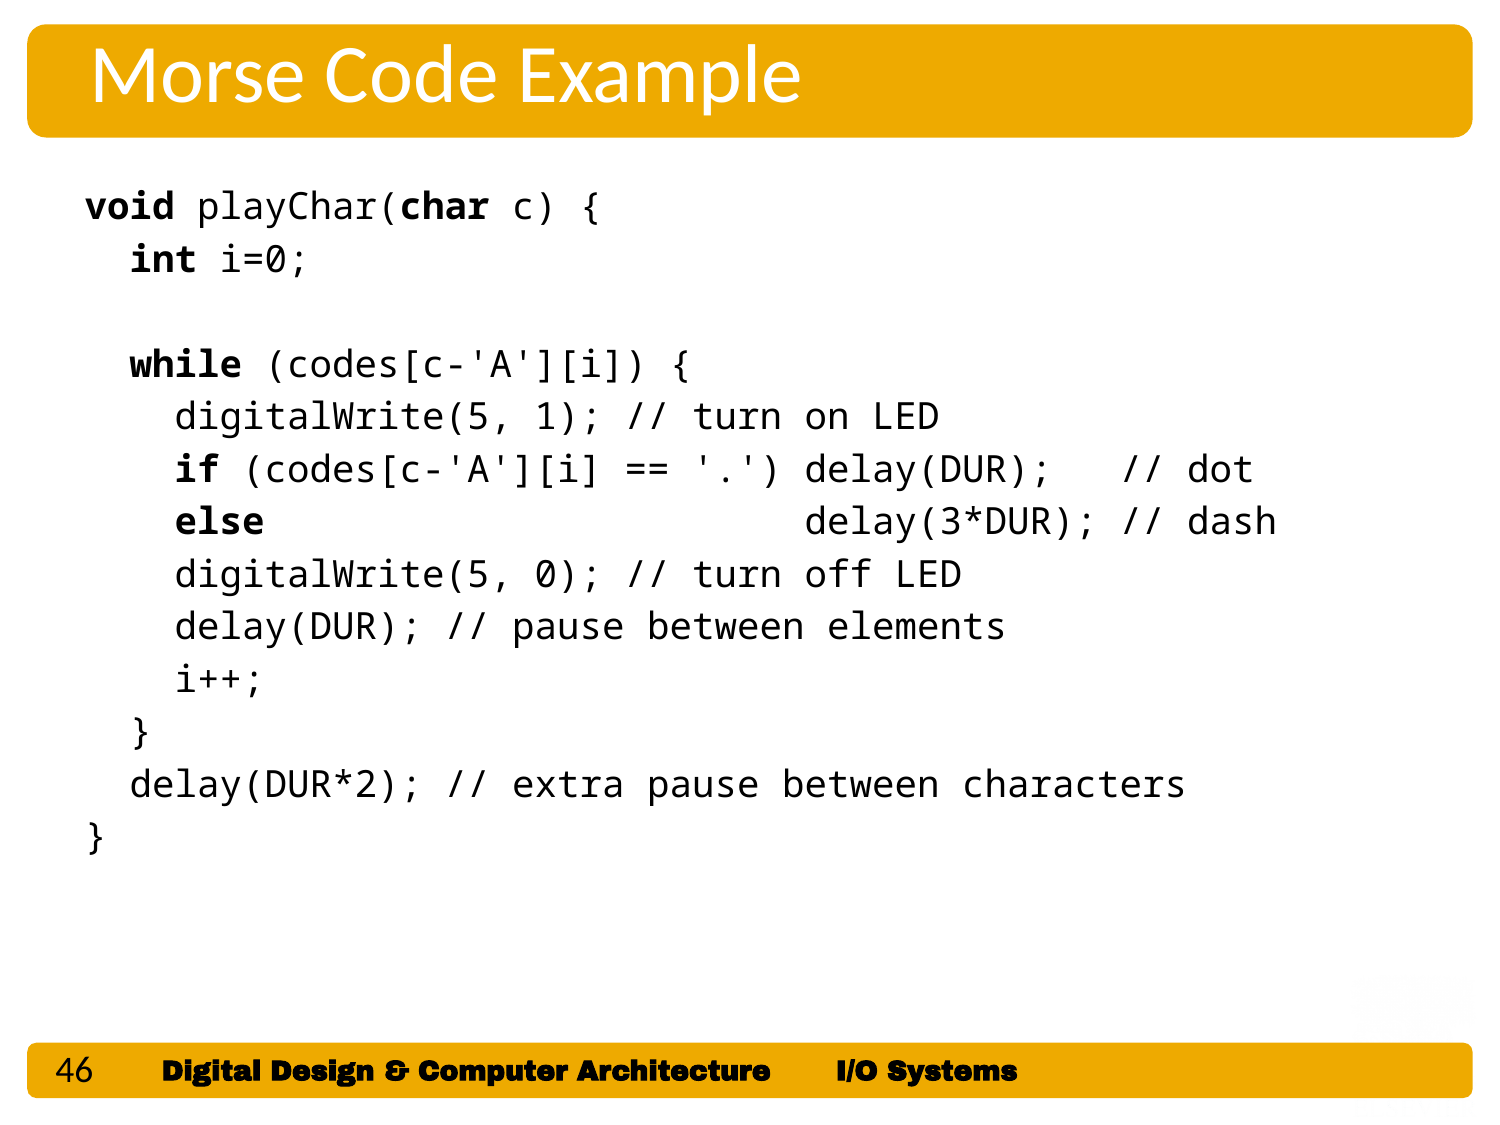

Morse Code Example
void playChar(char c) {
  int i=0;

  while (codes[c-'A'][i]) {
    digitalWrite(5, 1); // turn on LED
    if (codes[c-'A'][i] == '.') delay(DUR);   // dot
    else                        delay(3*DUR); // dash
    digitalWrite(5, 0); // turn off LED
    delay(DUR); // pause between elements
    i++;
  }
  delay(DUR*2); // extra pause between characters
}

46